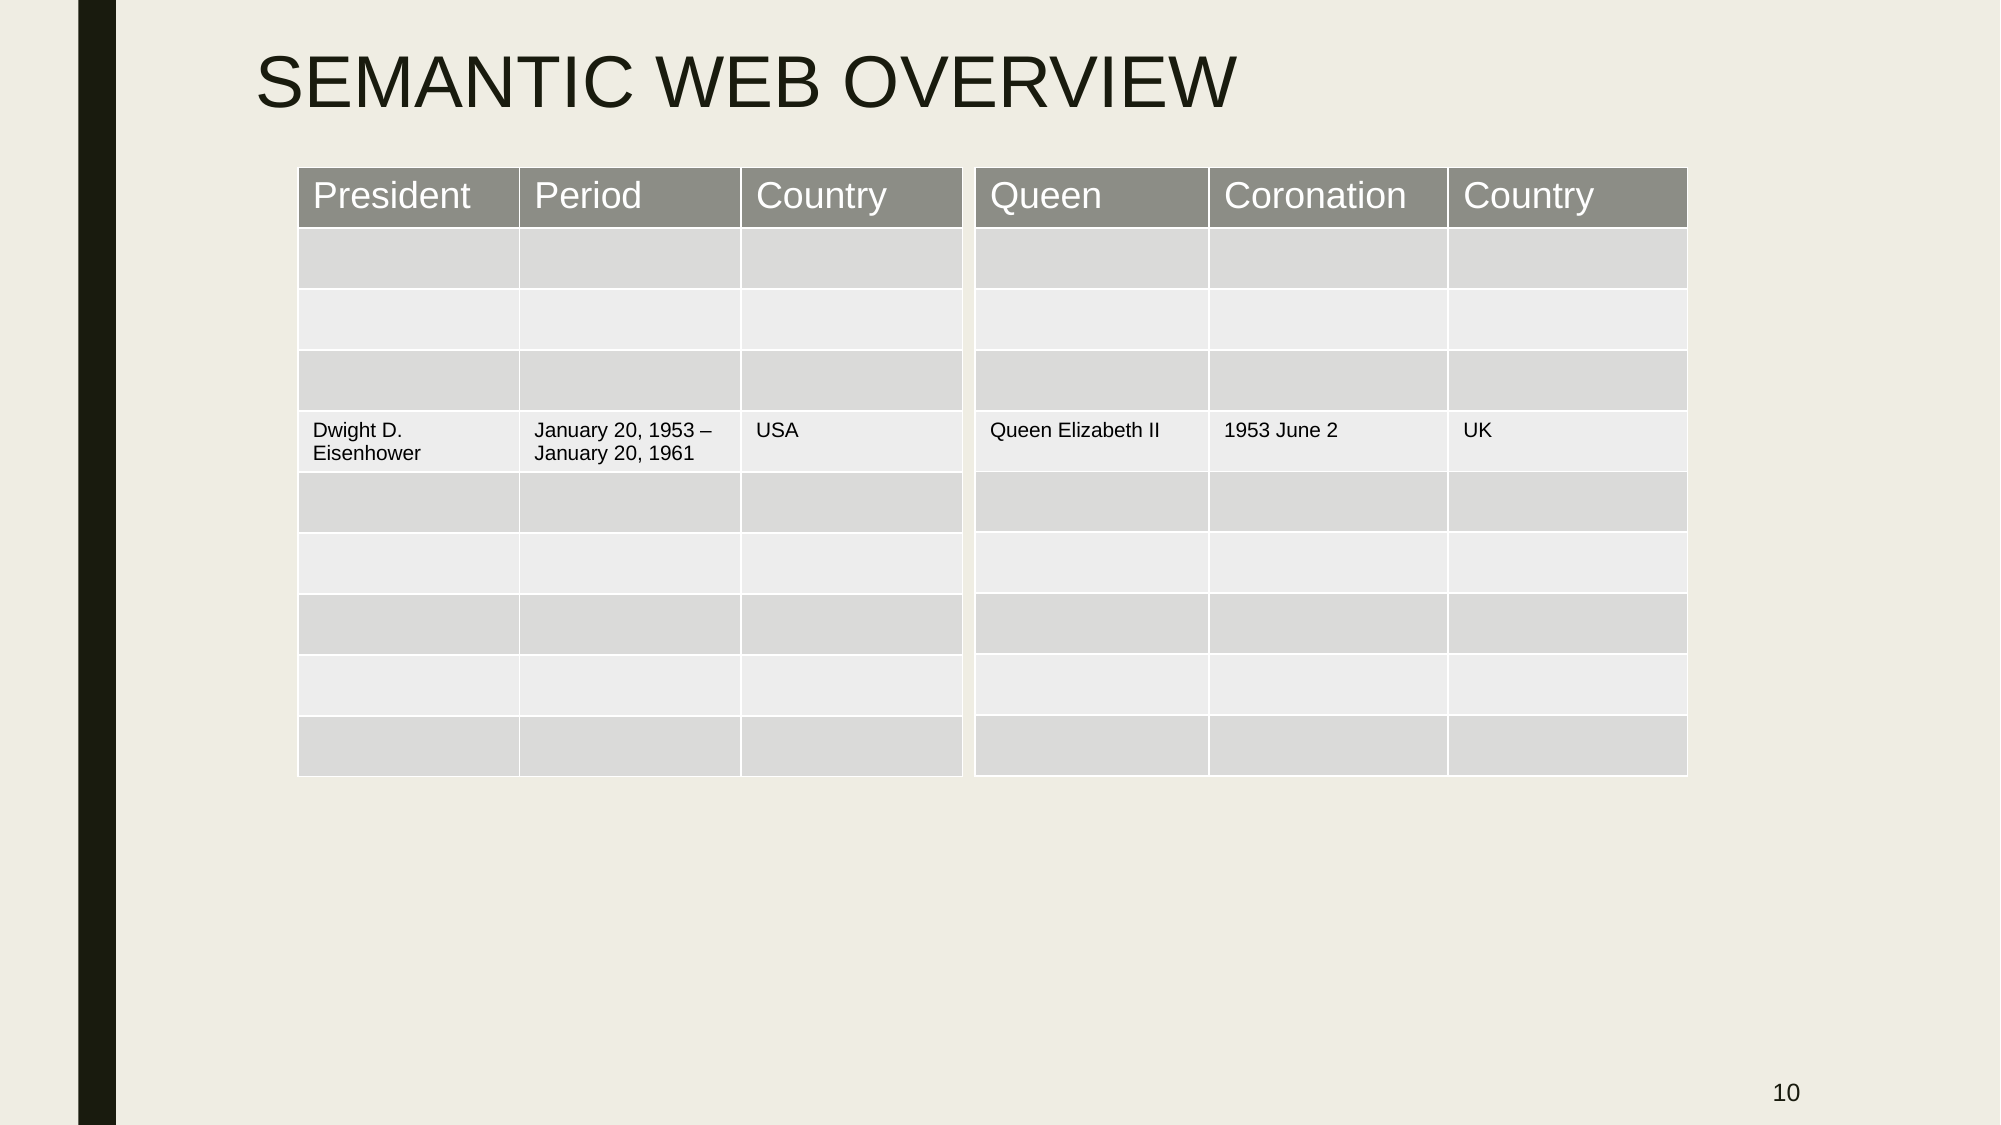

# SEMANTIC WEB OVERVIEW
| President | Period | Country |
| --- | --- | --- |
|  |  |  |
|  |  |  |
|  |  |  |
| Dwight D. Eisenhower | January 20, 1953 – January 20, 1961 | USA |
|  |  |  |
|  |  |  |
|  |  |  |
|  |  |  |
|  |  |  |
| Queen | Coronation | Country |
| --- | --- | --- |
|  |  |  |
|  |  |  |
|  |  |  |
| Queen Elizabeth II | 1953 June 2 | UK |
|  |  |  |
|  |  |  |
|  |  |  |
|  |  |  |
|  |  |  |
10